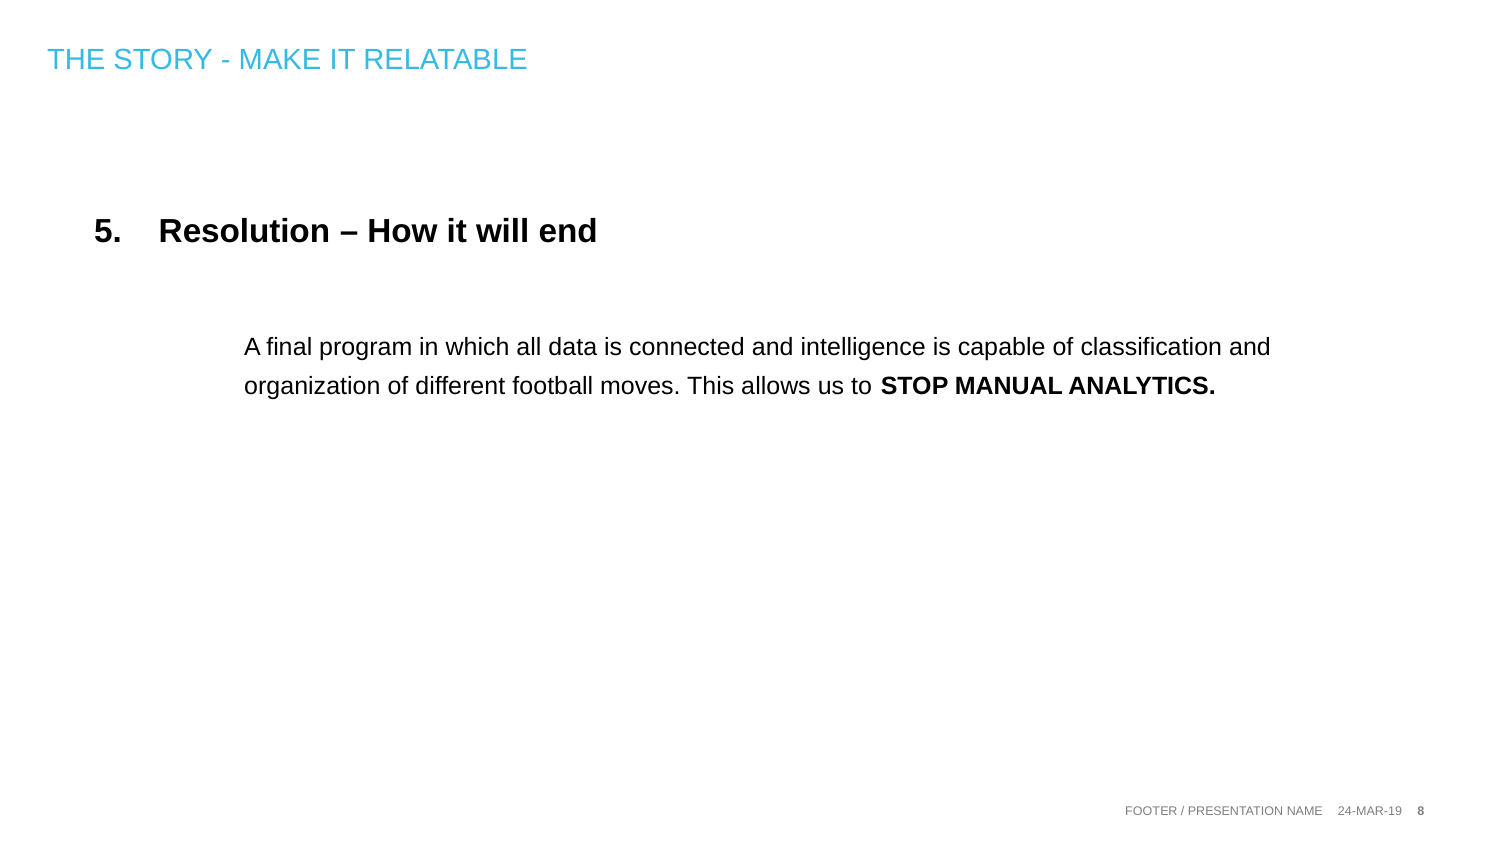

# THE STORY - MAKE IT RELATABLE
5.    Resolution – How it will end

	A final program in which all data is connected and intelligence is capable of classification and
	organization of different football moves. This allows us to STOP MANUAL ANALYTICS.

8
FOOTER / PRESENTATION NAME
24-Mar-19